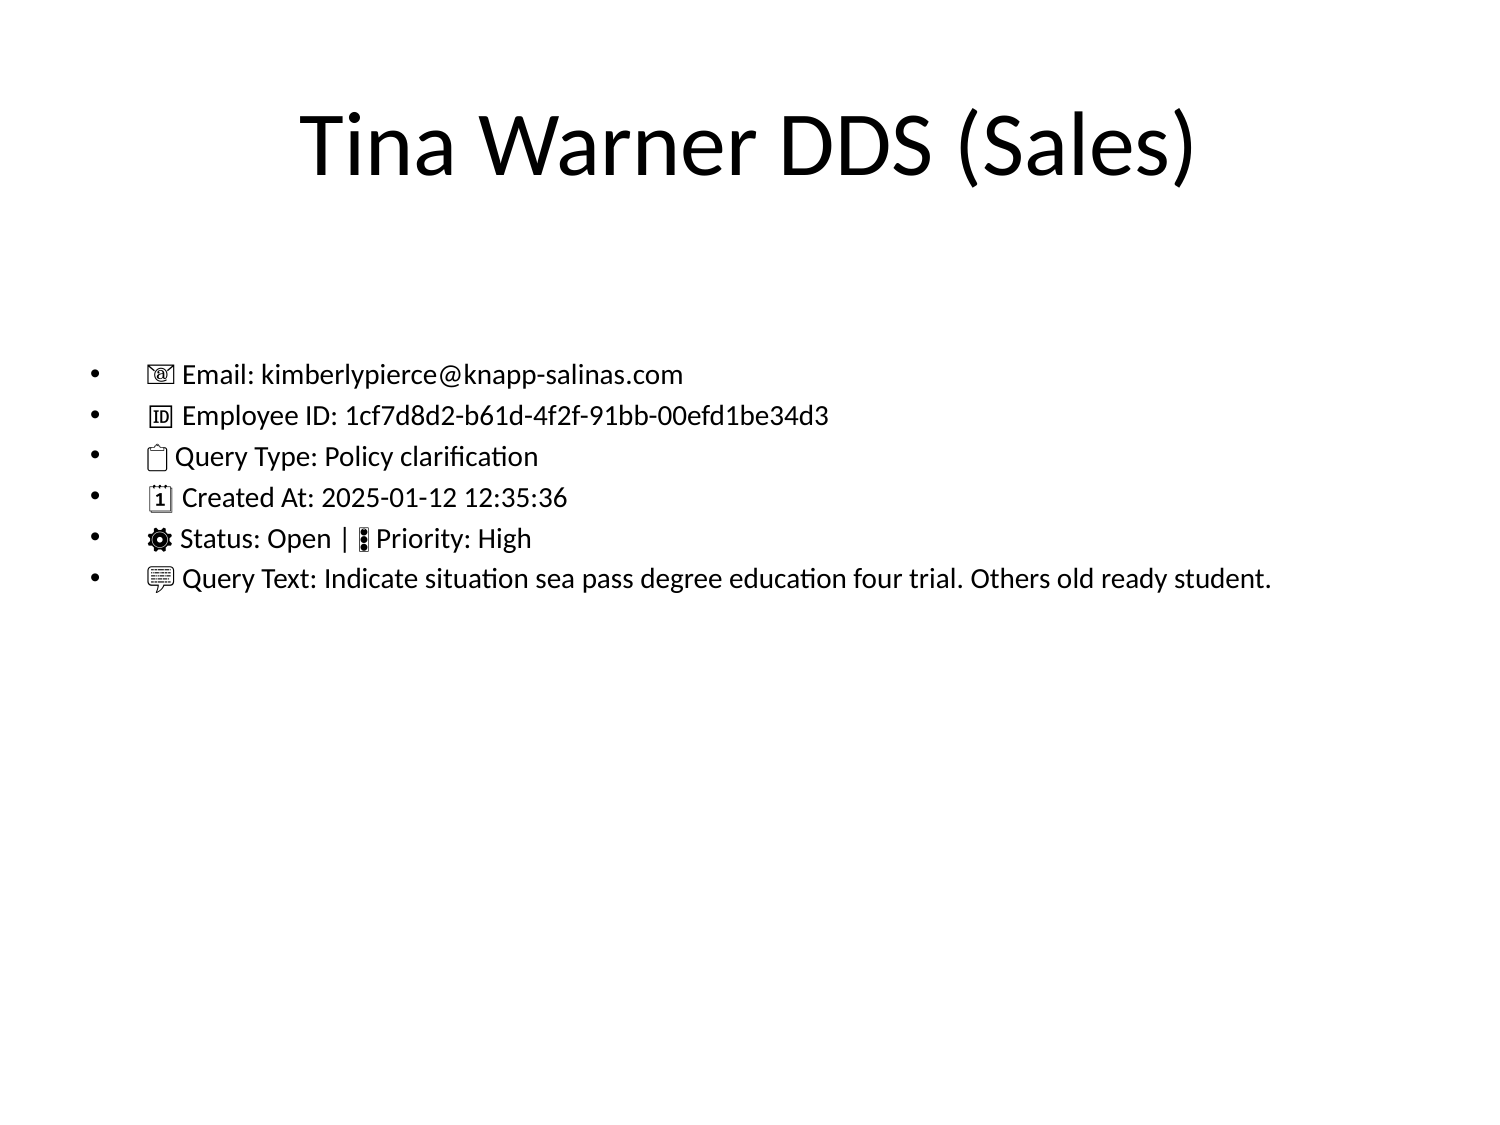

# Tina Warner DDS (Sales)

📧 Email: kimberlypierce@knapp-salinas.com
🆔 Employee ID: 1cf7d8d2-b61d-4f2f-91bb-00efd1be34d3
📋 Query Type: Policy clarification
🗓 Created At: 2025-01-12 12:35:36
⚙ Status: Open | 🚦 Priority: High
💬 Query Text: Indicate situation sea pass degree education four trial. Others old ready student.